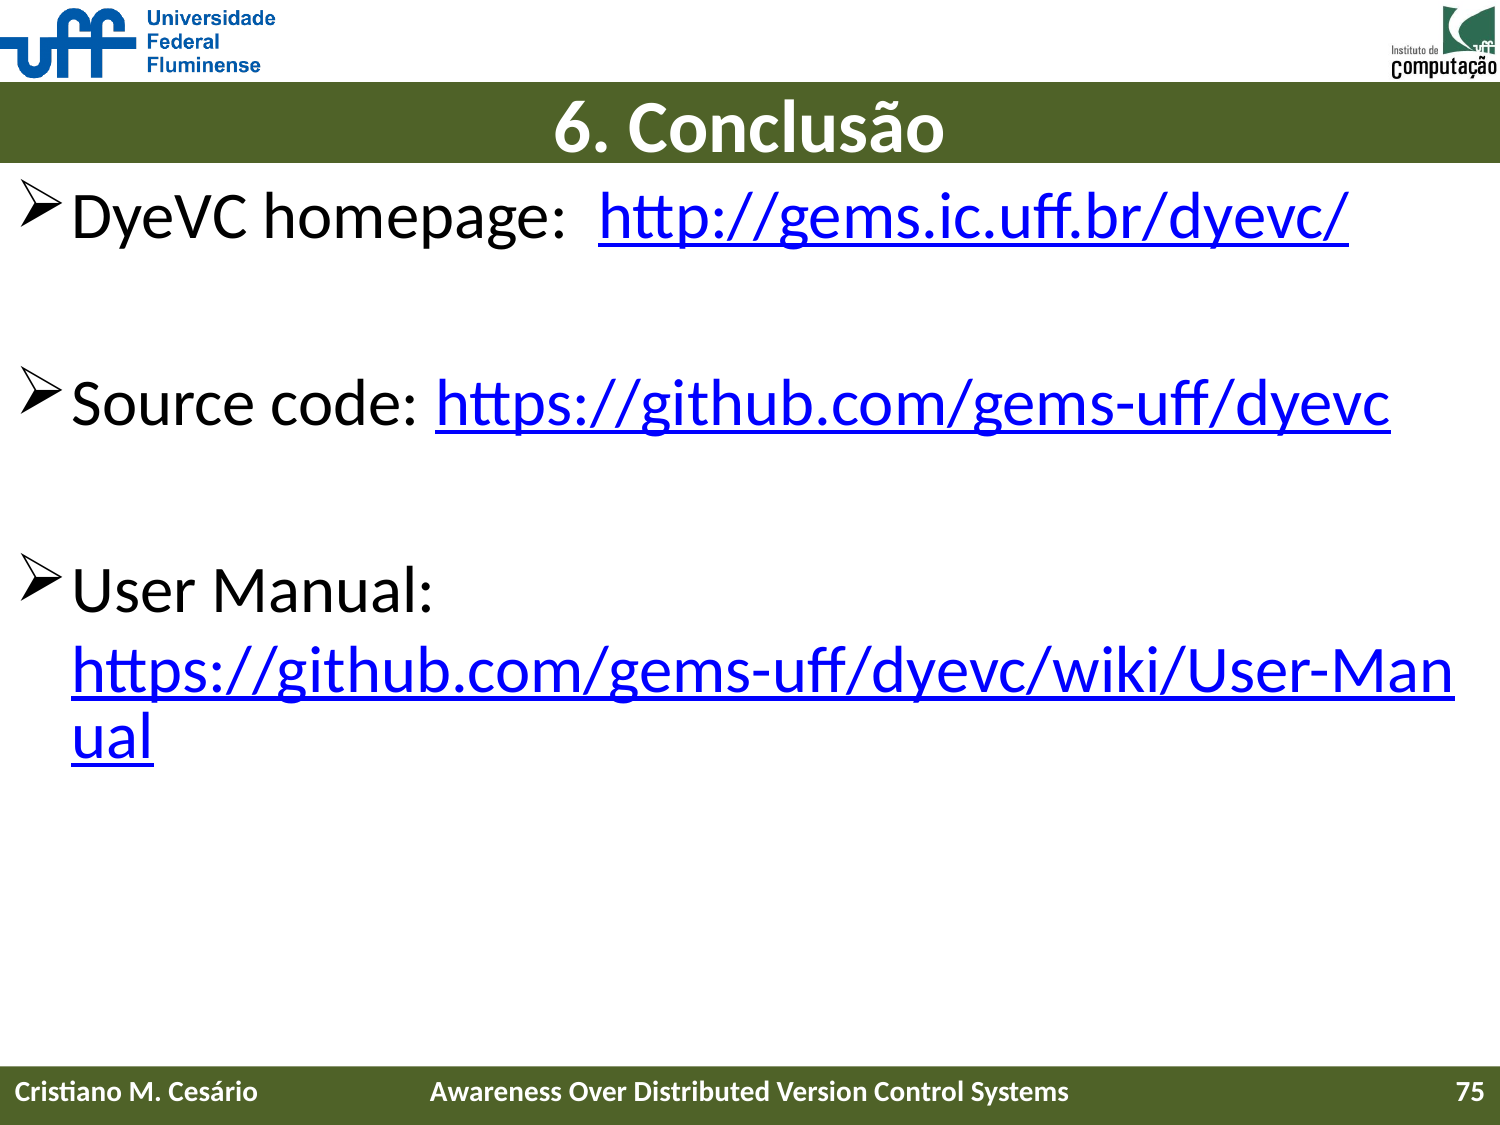

# 6. Conclusão
DyeVC homepage:  http://gems.ic.uff.br/dyevc/

Source code: https://github.com/gems-uff/dyevc

User Manual: https://github.com/gems-uff/dyevc/wiki/User-Manual
Cristiano M. Cesário
Awareness Over Distributed Version Control Systems
75